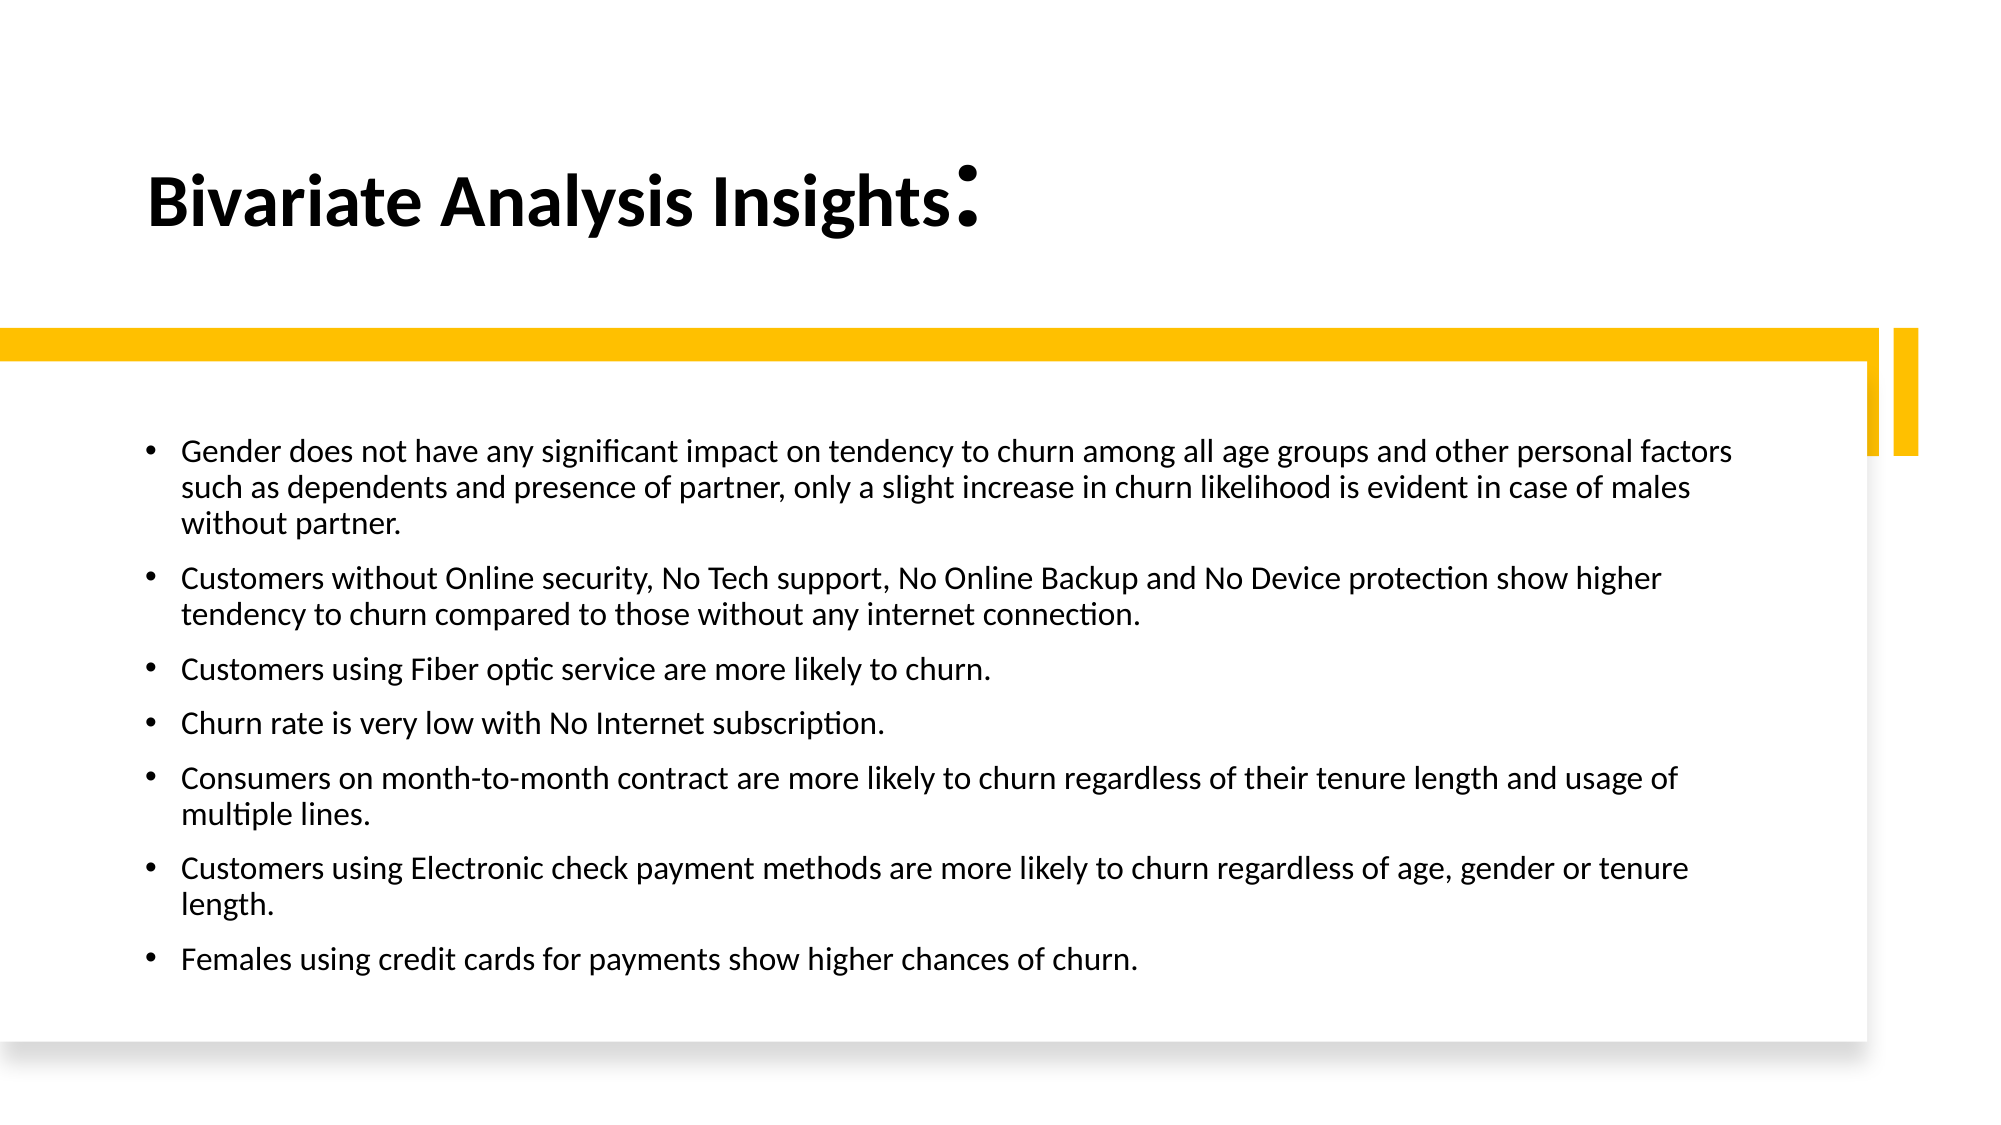

# Bivariate Analysis Insights:

Gender does not have any significant impact on tendency to churn among all age groups and other personal factors such as dependents and presence of partner, only a slight increase in churn likelihood is evident in case of males without partner.
Customers without Online security, No Tech support, No Online Backup and No Device protection show higher tendency to churn compared to those without any internet connection.
Customers using Fiber optic service are more likely to churn.
Churn rate is very low with No Internet subscription.
Consumers on month-to-month contract are more likely to churn regardless of their tenure length and usage of multiple lines.
Customers using Electronic check payment methods are more likely to churn regardless of age, gender or tenure length.
Females using credit cards for payments show higher chances of churn.